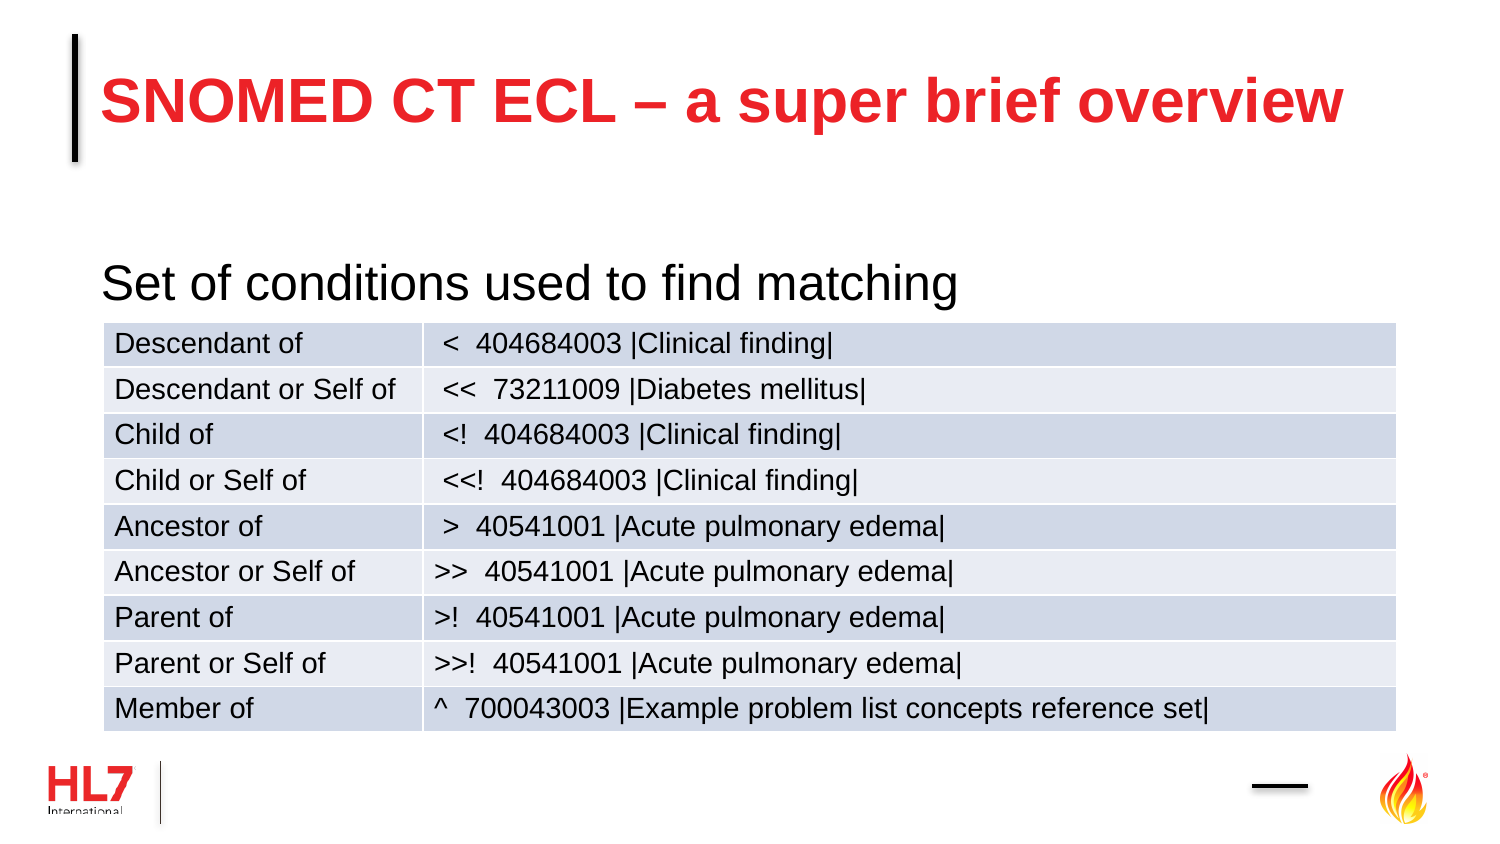

# SNOMED CT ECL – a super brief overview
Set of conditions used to find matching concepts/expressions
| Descendant of | < 404684003 |Clinical finding| |
| --- | --- |
| Descendant or Self of | << 73211009 |Diabetes mellitus| |
| Child of | <! 404684003 |Clinical finding| |
| Child or Self of | <<! 404684003 |Clinical finding| |
| Ancestor of | > 40541001 |Acute pulmonary edema| |
| Ancestor or Self of | >> 40541001 |Acute pulmonary edema| |
| Parent of | >! 40541001 |Acute pulmonary edema| |
| Parent or Self of | >>! 40541001 |Acute pulmonary edema| |
| Member of | ^ 700043003 |Example problem list concepts reference set| |